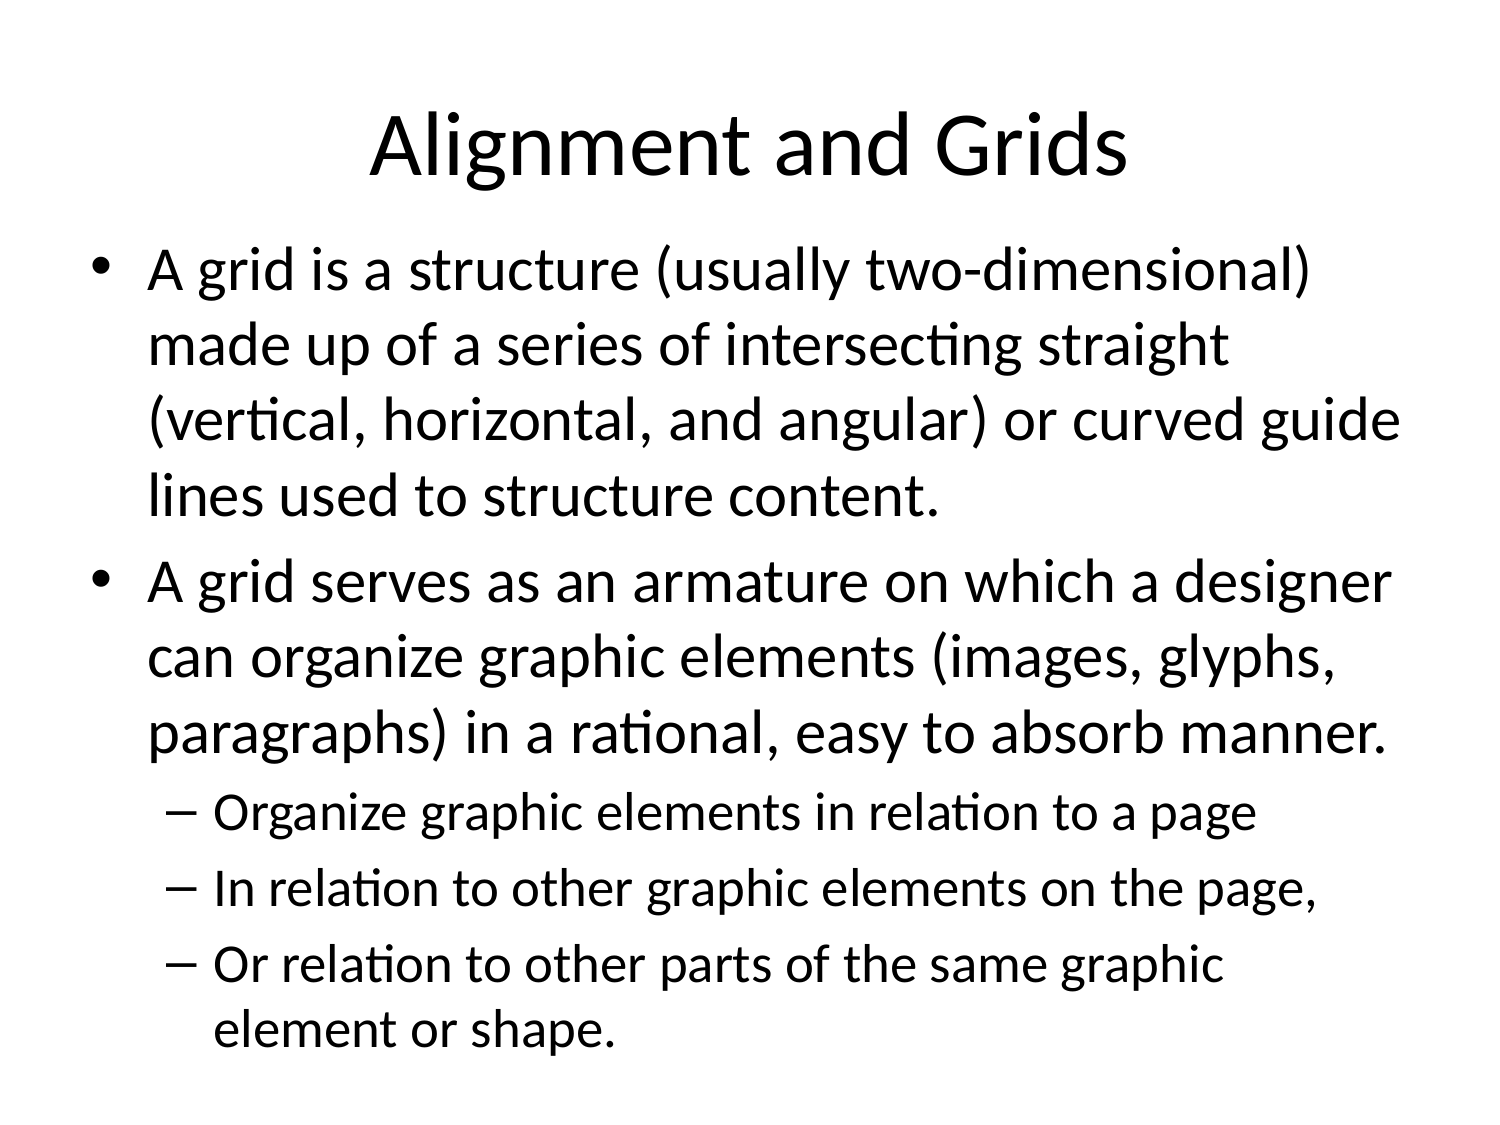

# Alignment and Grids
A grid is a structure (usually two-dimensional) made up of a series of intersecting straight (vertical, horizontal, and angular) or curved guide lines used to structure content.
A grid serves as an armature on which a designer can organize graphic elements (images, glyphs, paragraphs) in a rational, easy to absorb manner.
Organize graphic elements in relation to a page
In relation to other graphic elements on the page,
Or relation to other parts of the same graphic element or shape.